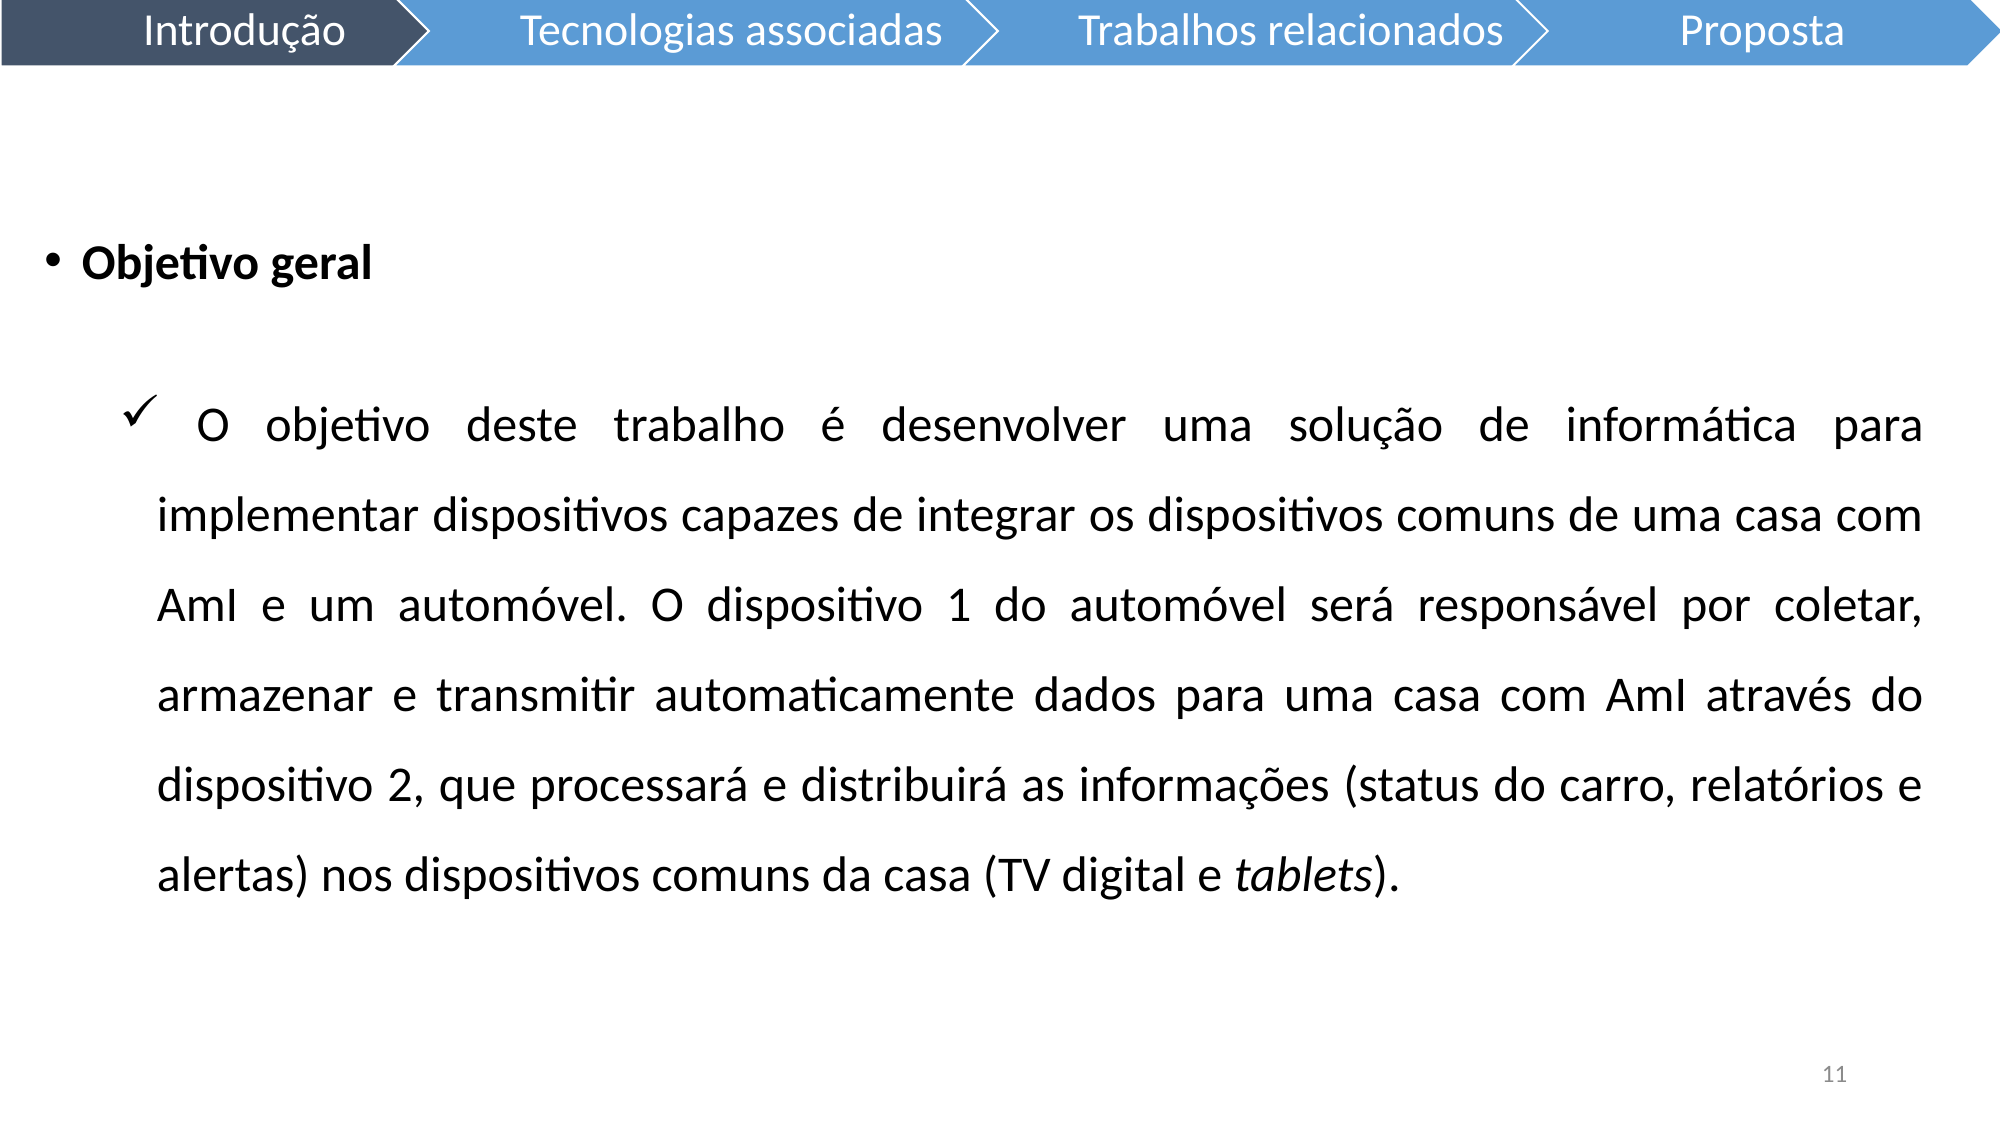

Introdução
Tecnologias associadas
Trabalhos relacionados
Proposta
Objetivo geral

 O objetivo deste trabalho é desenvolver uma solução de informática para implementar dispositivos capazes de integrar os dispositivos comuns de uma casa com AmI e um automóvel. O dispositivo 1 do automóvel será responsável por coletar, armazenar e transmitir automaticamente dados para uma casa com AmI através do dispositivo 2, que processará e distribuirá as informações (status do carro, relatórios e alertas) nos dispositivos comuns da casa (TV digital e tablets).
11